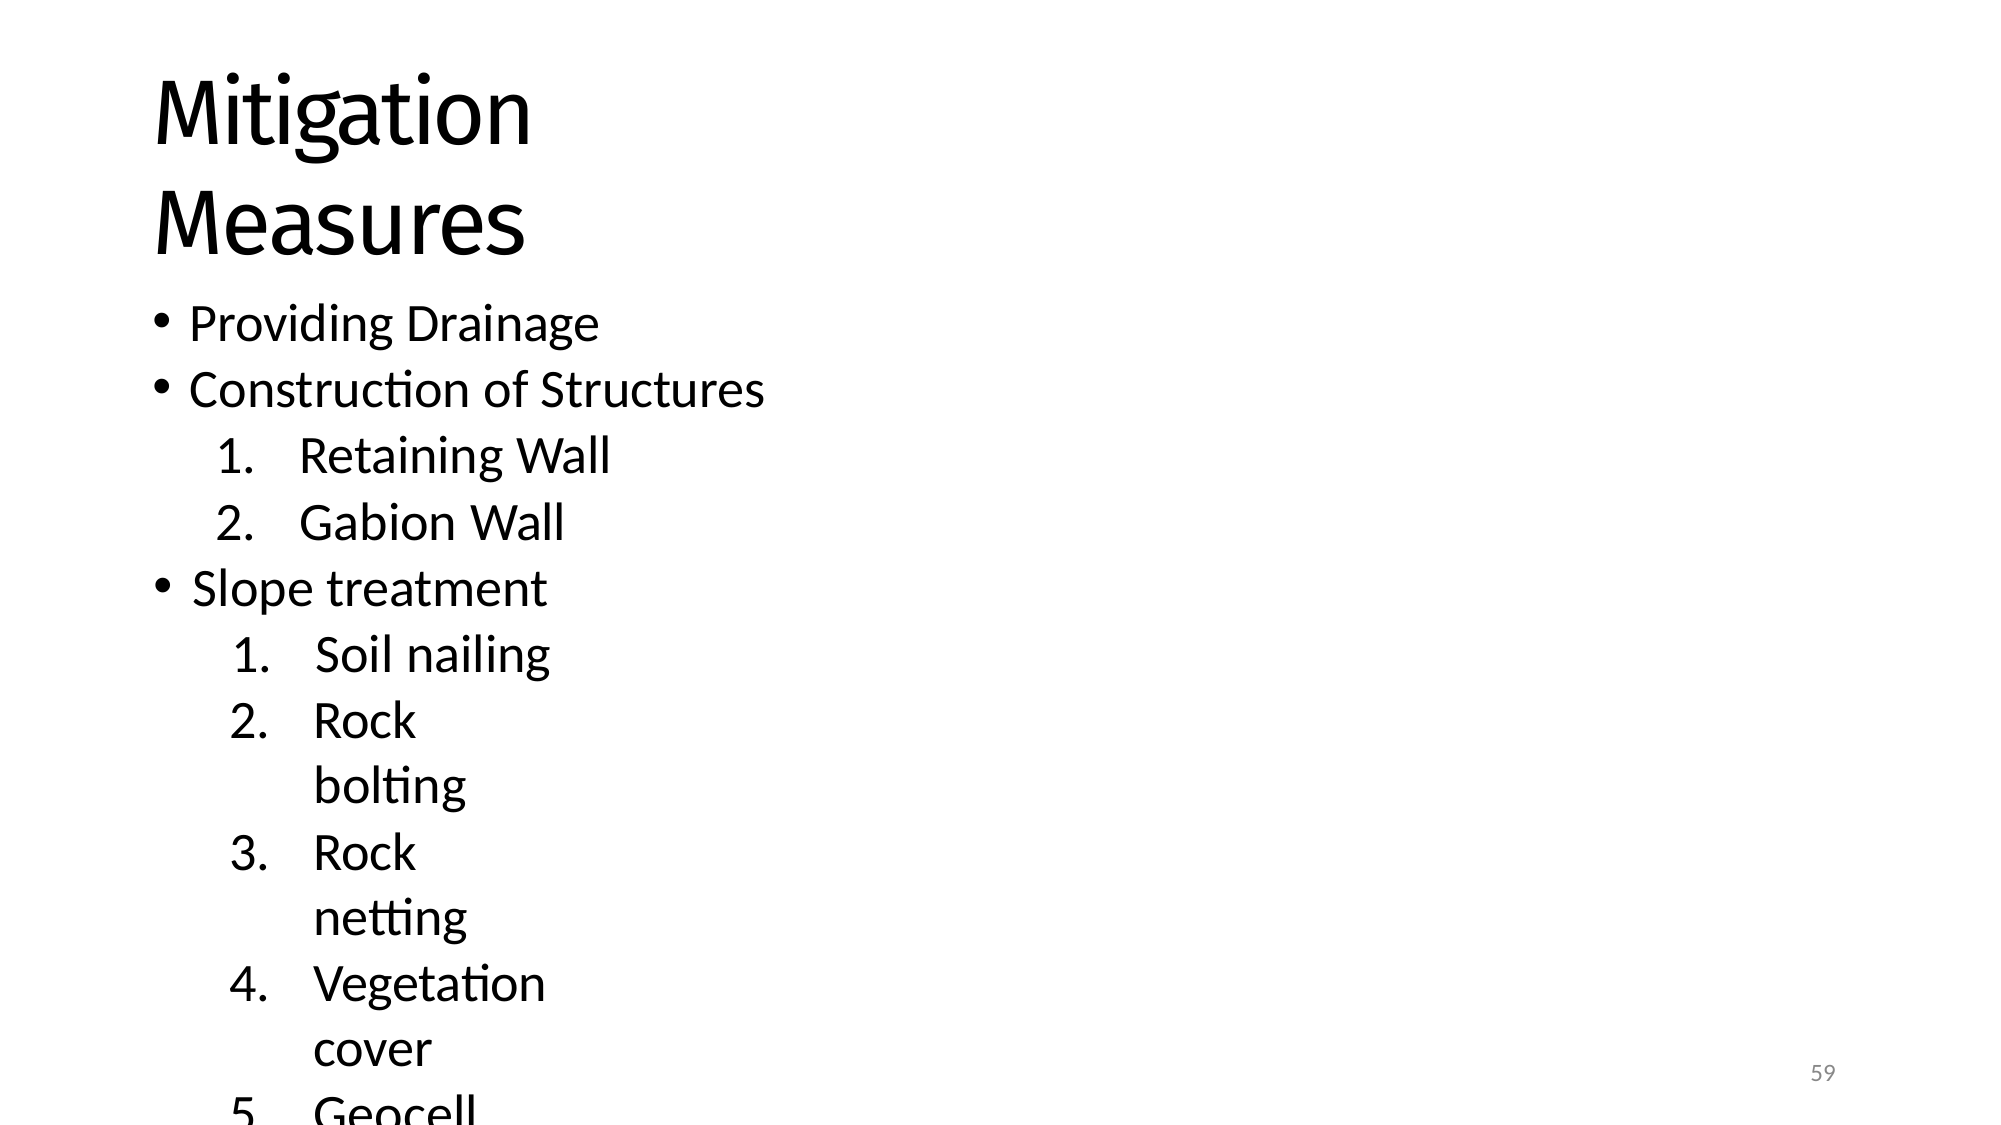

# Mitigation Measures
Providing Drainage
Construction of Structures
Retaining Wall
Gabion Wall
Slope treatment
Soil nailing
Rock bolting
Rock netting
Vegetation cover
Geocell
59